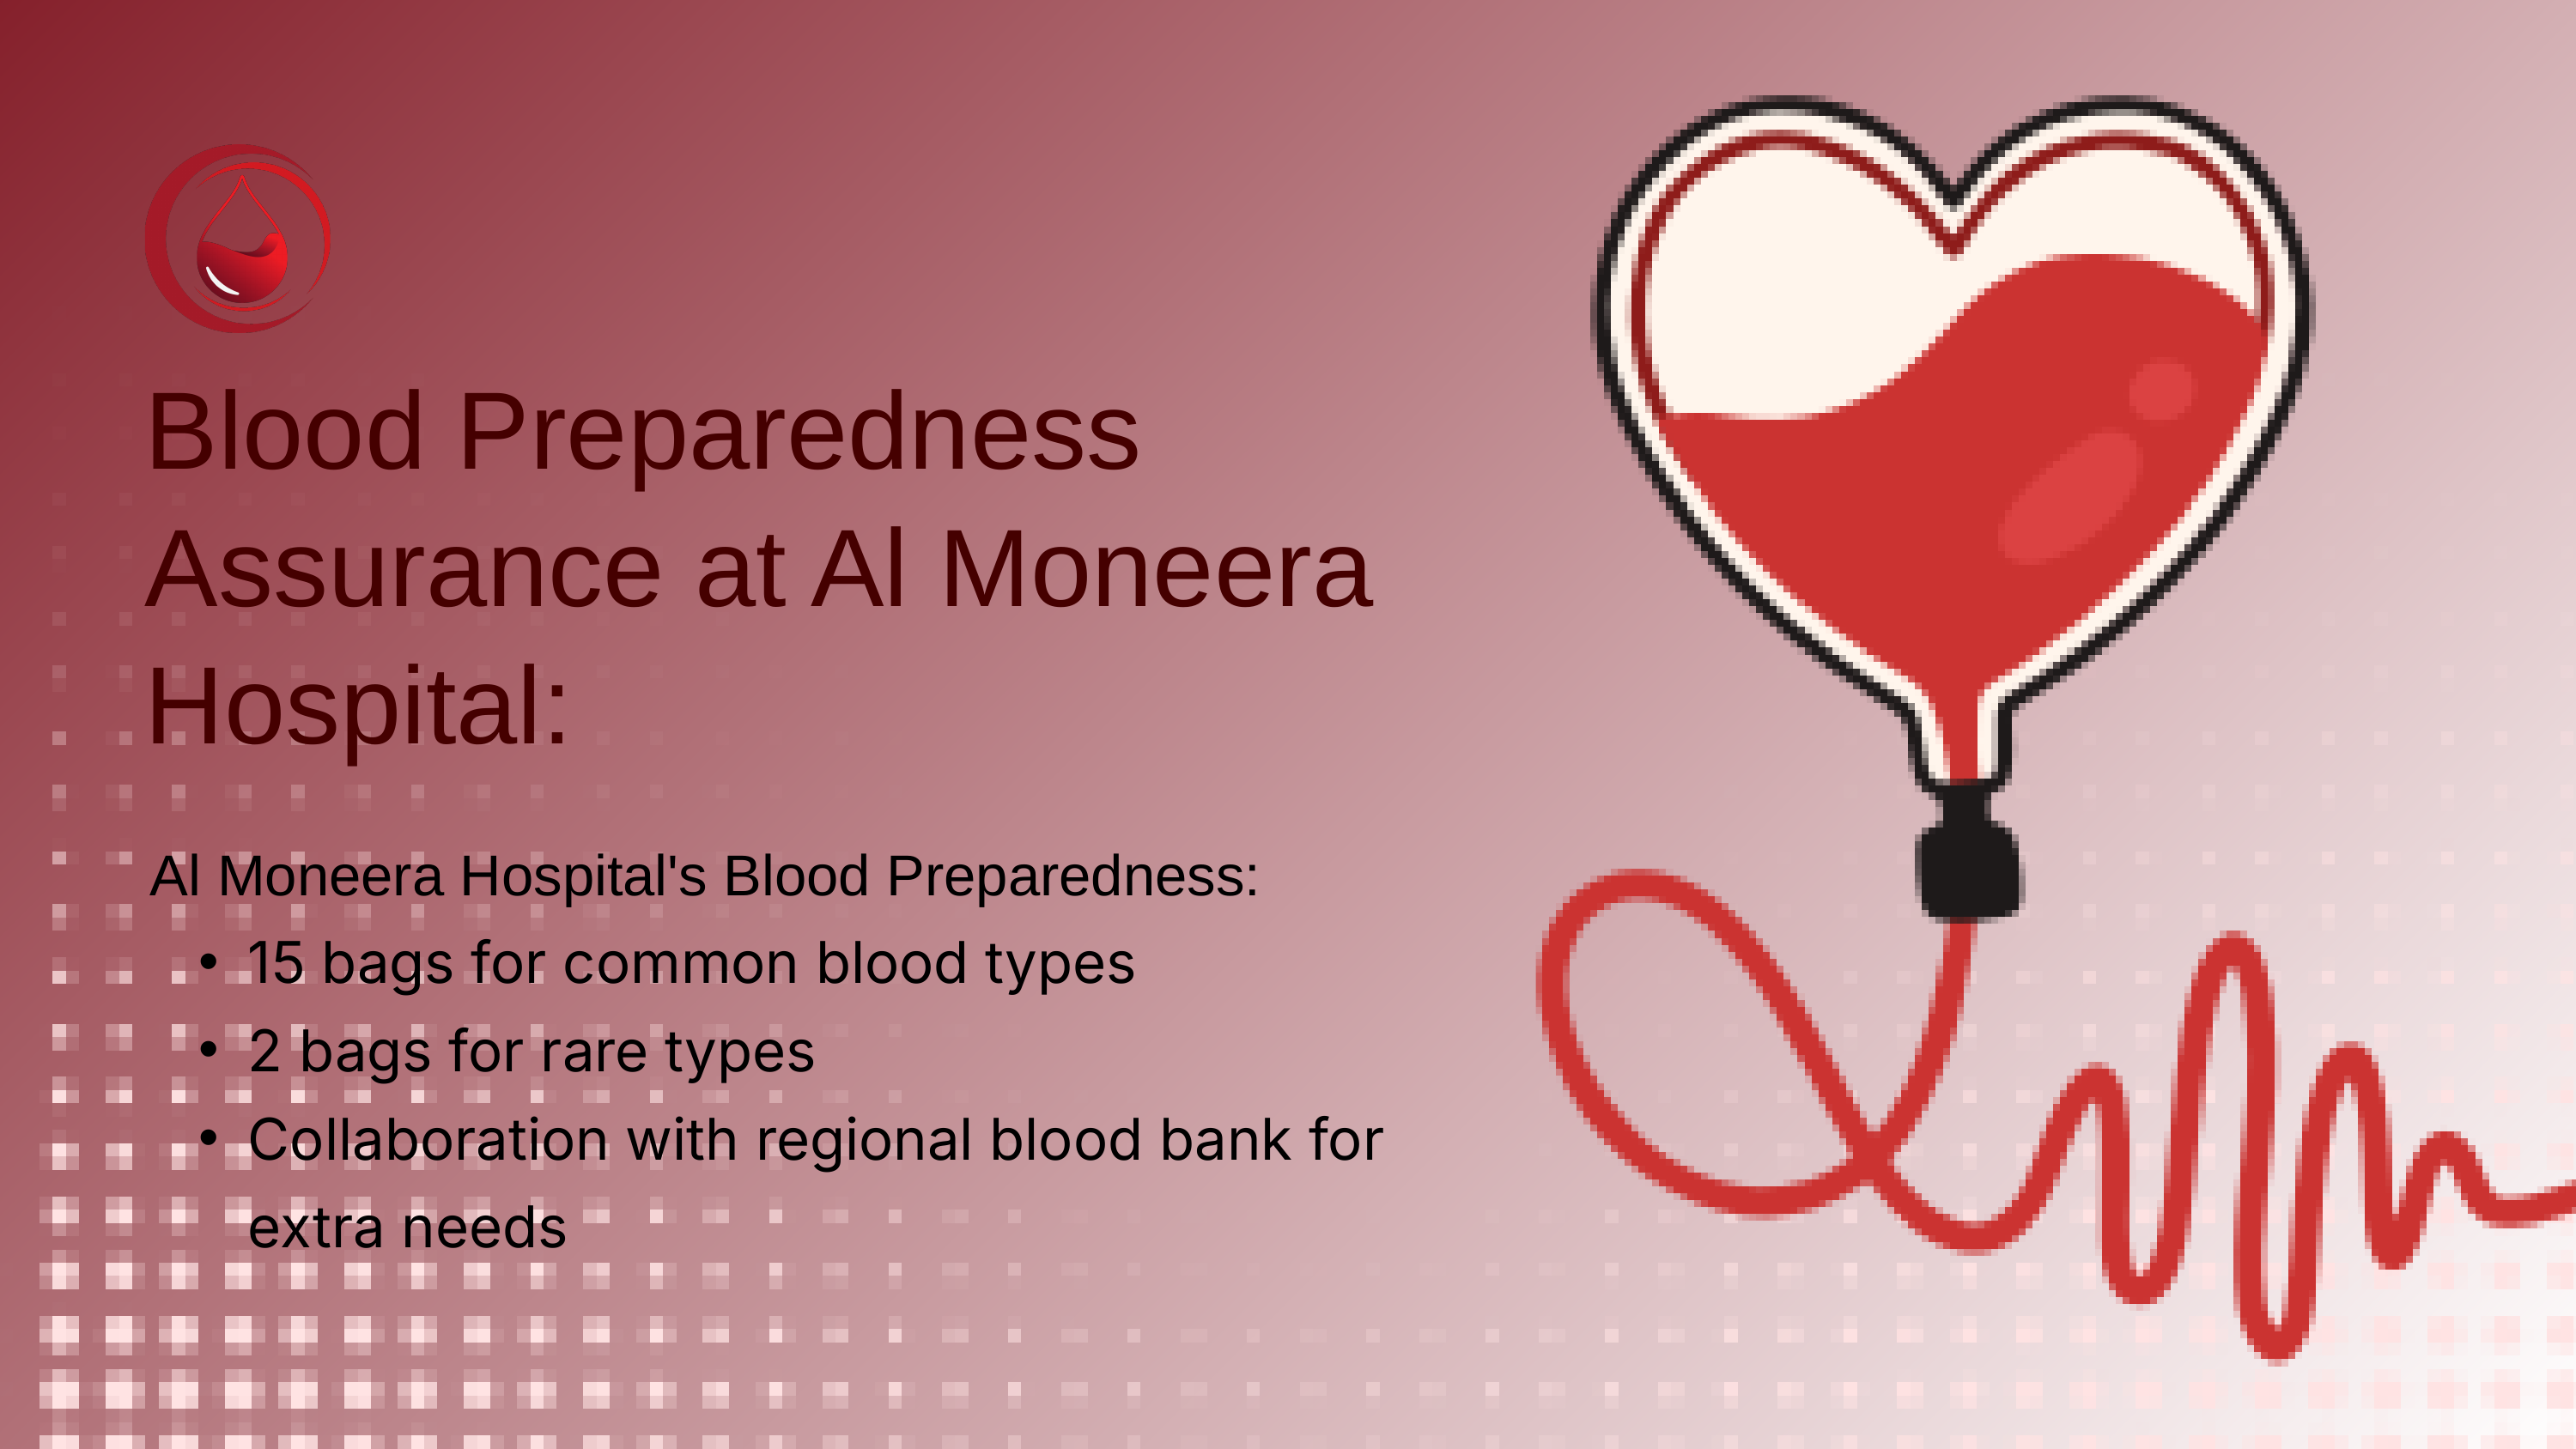

Blood Preparedness Assurance at Al Moneera Hospital:
Al Moneera Hospital's Blood Preparedness:
15 bags for common blood types
2 bags for rare types
Collaboration with regional blood bank for extra needs